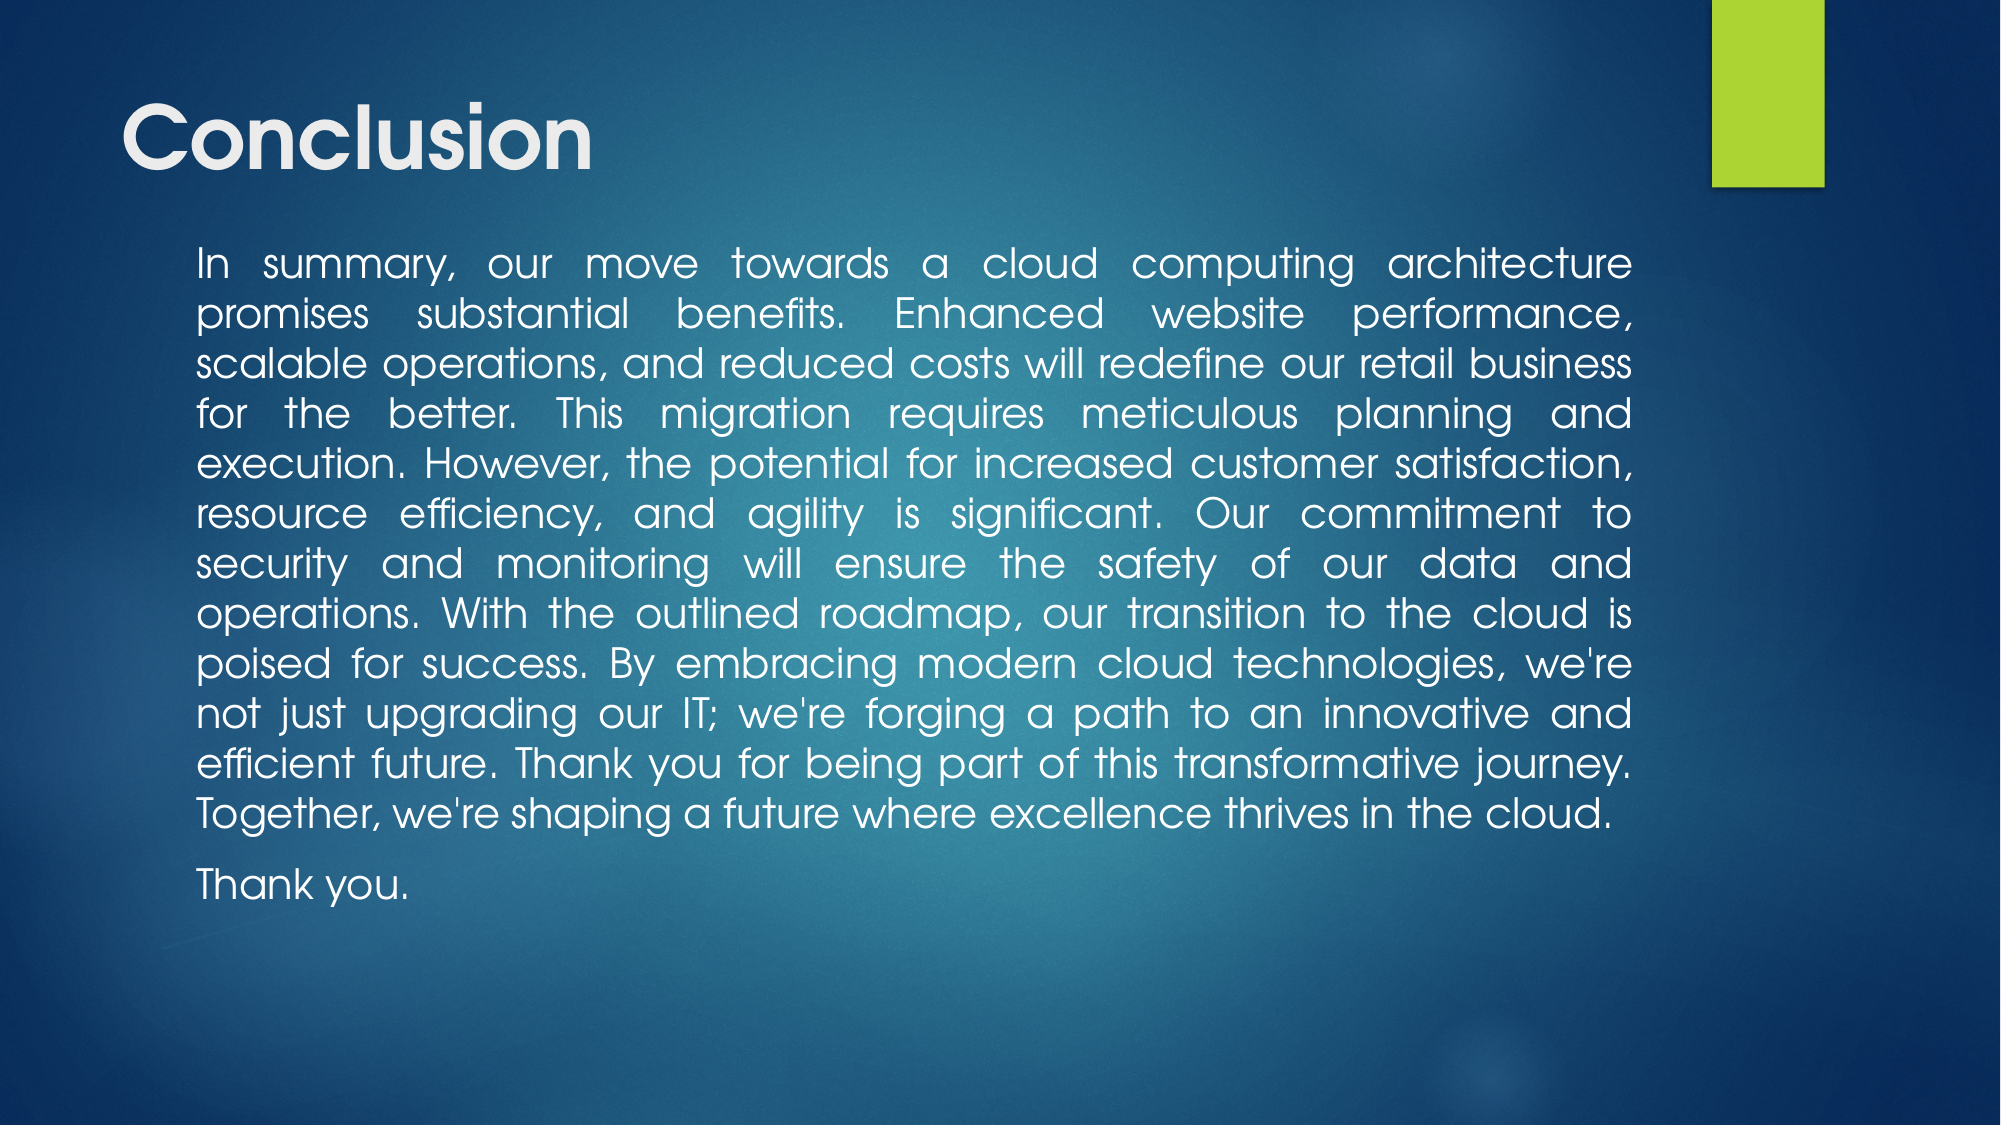

# Conclusion
In summary, our move towards a cloud computing architecture promises substantial benefits. Enhanced website performance, scalable operations, and reduced costs will redefine our retail business for the better. This migration requires meticulous planning and execution. However, the potential for increased customer satisfaction, resource efficiency, and agility is significant. Our commitment to security and monitoring will ensure the safety of our data and operations. With the outlined roadmap, our transition to the cloud is poised for success. By embracing modern cloud technologies, we're not just upgrading our IT; we're forging a path to an innovative and efficient future. Thank you for being part of this transformative journey. Together, we're shaping a future where excellence thrives in the cloud.
Thank you.